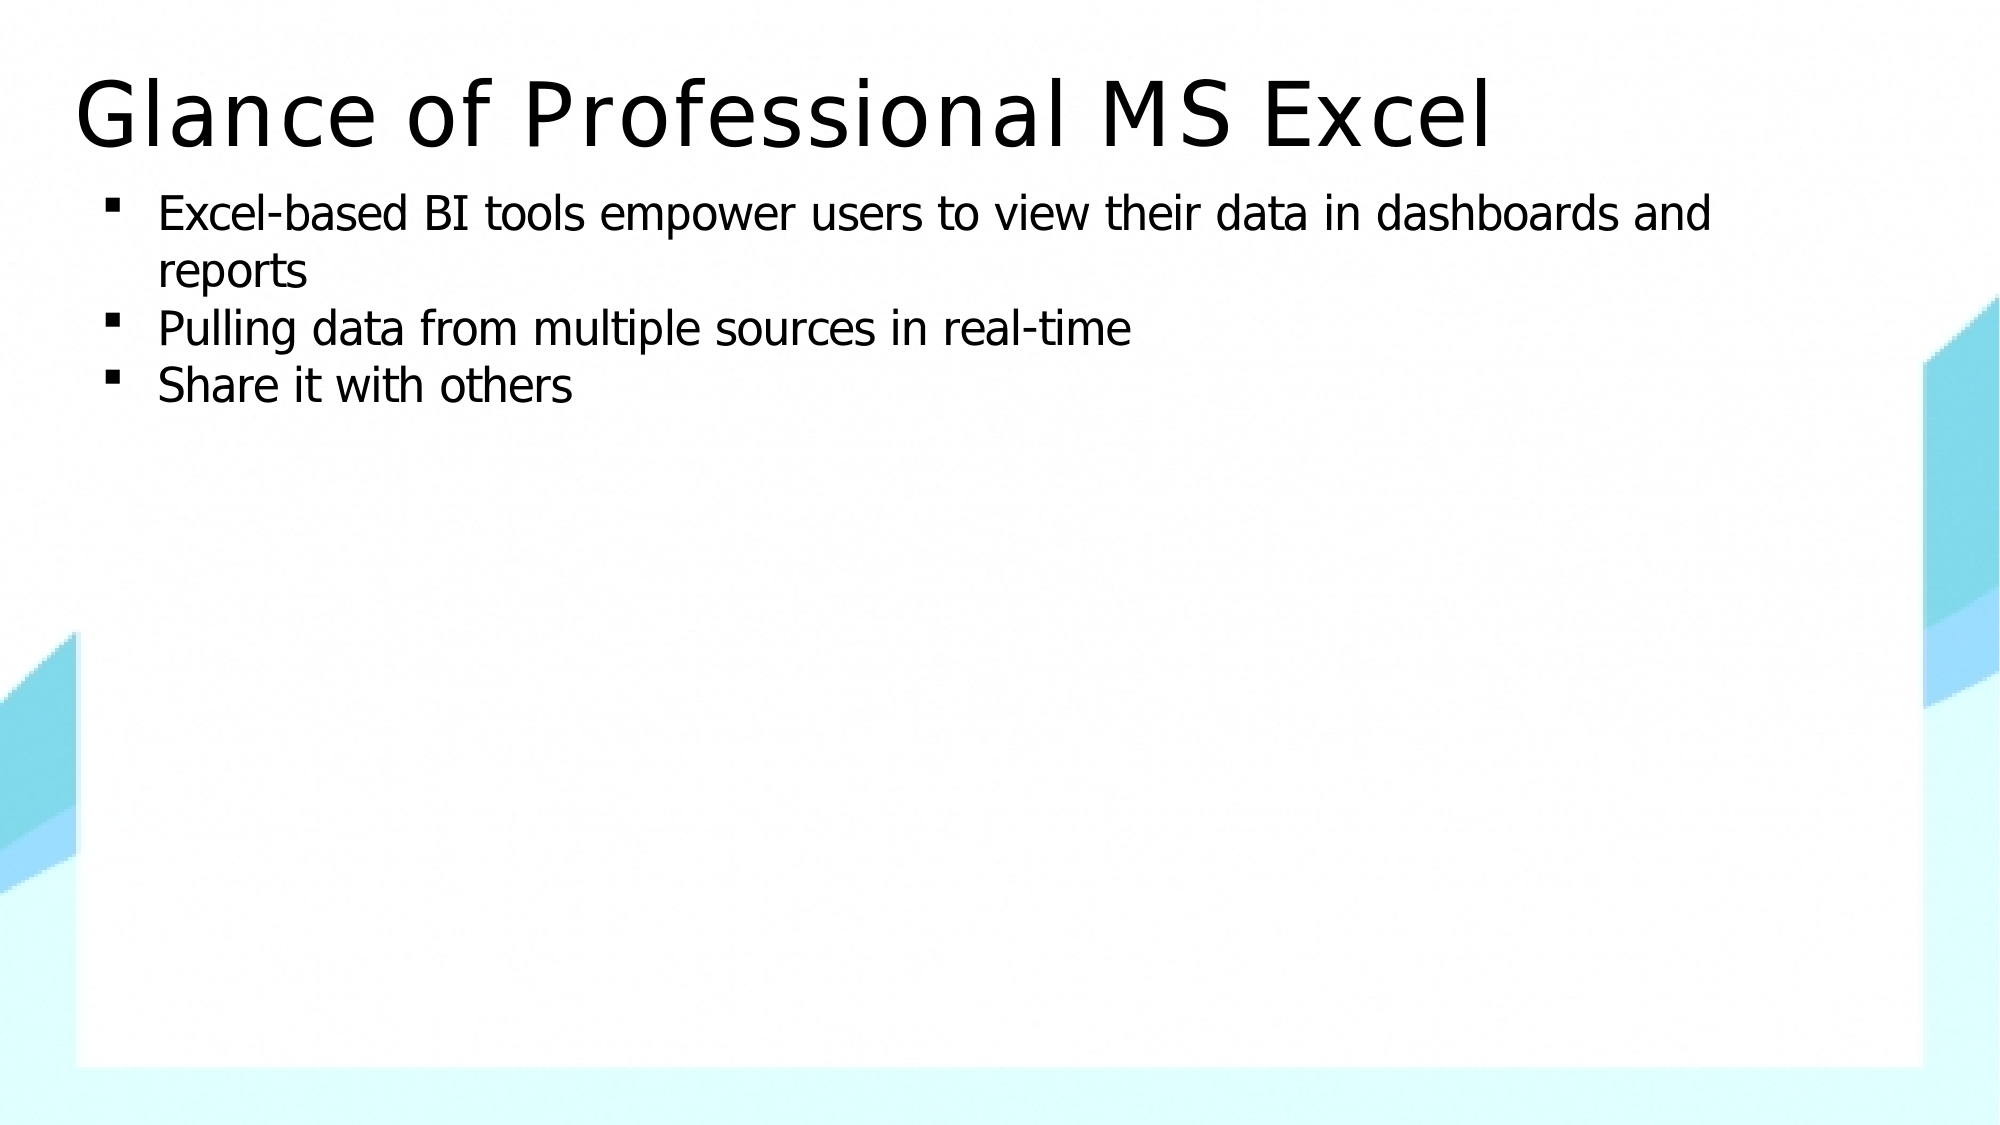

Glance of Professional MS Excel
Excel-based BI tools empower users to view their data in dashboards and reports
Pulling data from multiple sources in real-time
Share it with others